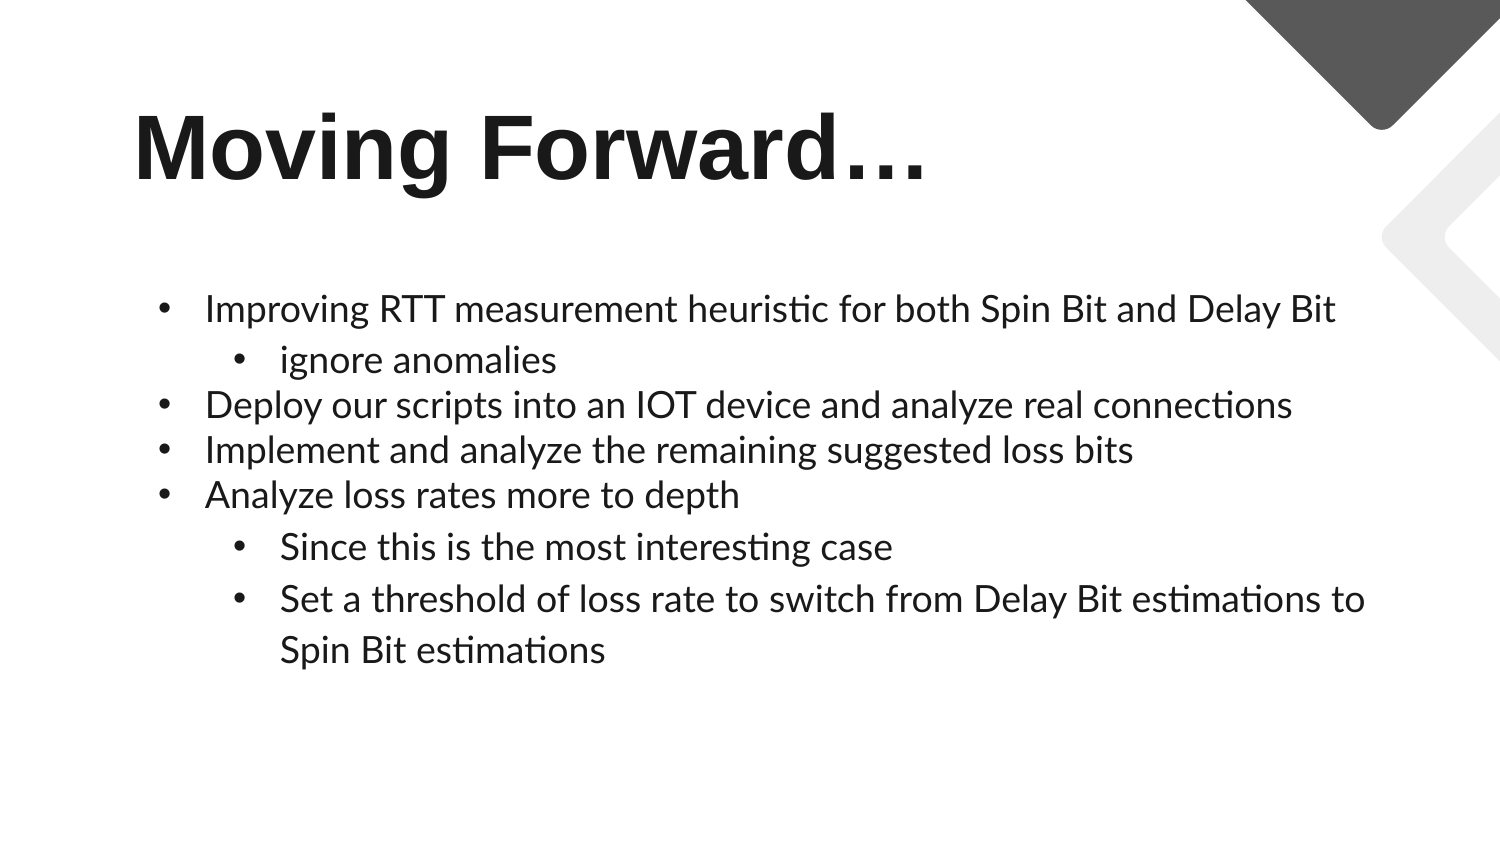

# Moving Forward…
Improving RTT measurement heuristic for both Spin Bit and Delay Bit
ignore anomalies
Deploy our scripts into an IOT device and analyze real connections
Implement and analyze the remaining suggested loss bits
Analyze loss rates more to depth
Since this is the most interesting case
Set a threshold of loss rate to switch from Delay Bit estimations to Spin Bit estimations